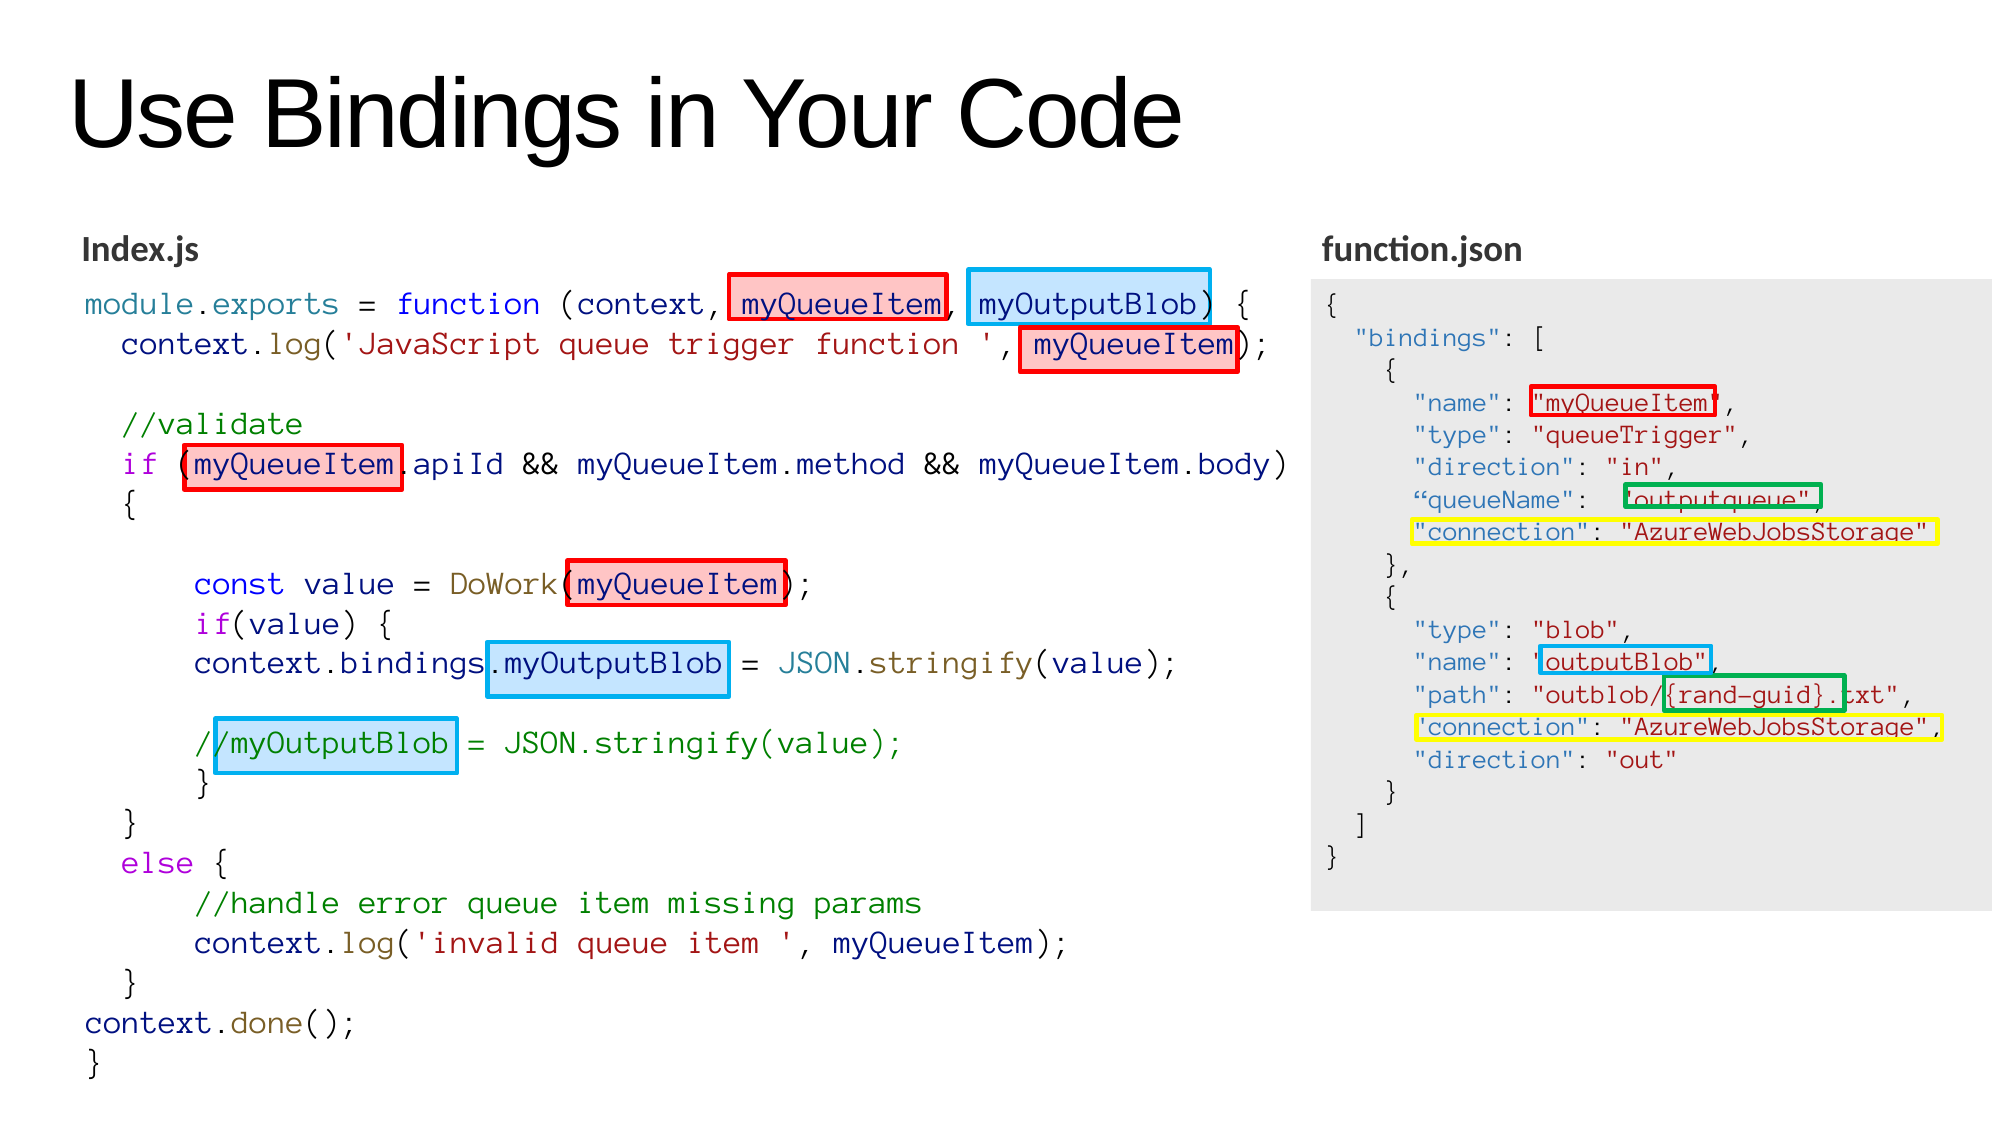

# Use Bindings in Your Code
Index.js
function.json
{
  "bindings": [
    {
      "name": "myQueueItem",
      "type": "queueTrigger",
      "direction": "in",
      “queueName":  "outputqueue",
      "connection": "AzureWebJobsStorage"
    },
    {
      "type": "blob",
      "name": "outputBlob",
      "path": "outblob/{rand-guid}.txt",
      "connection": "AzureWebJobsStorage",
      "direction": "out"
    }
  ]
}

module.exports = function (context, myQueueItem, myOutputBlob) {
  context.log('JavaScript queue trigger function ', myQueueItem);
  //validate
  if (myQueueItem.apiId && myQueueItem.method && myQueueItem.body)
  {
      const value = DoWork(myQueueItem);
      if(value) {
      context.bindings.myOutputBlob = JSON.stringify(value);
      //myOutputBlob = JSON.stringify(value);
      }
  }
  else {
      //handle error queue item missing params
      context.log('invalid queue item ', myQueueItem);
  }
context.done();
}